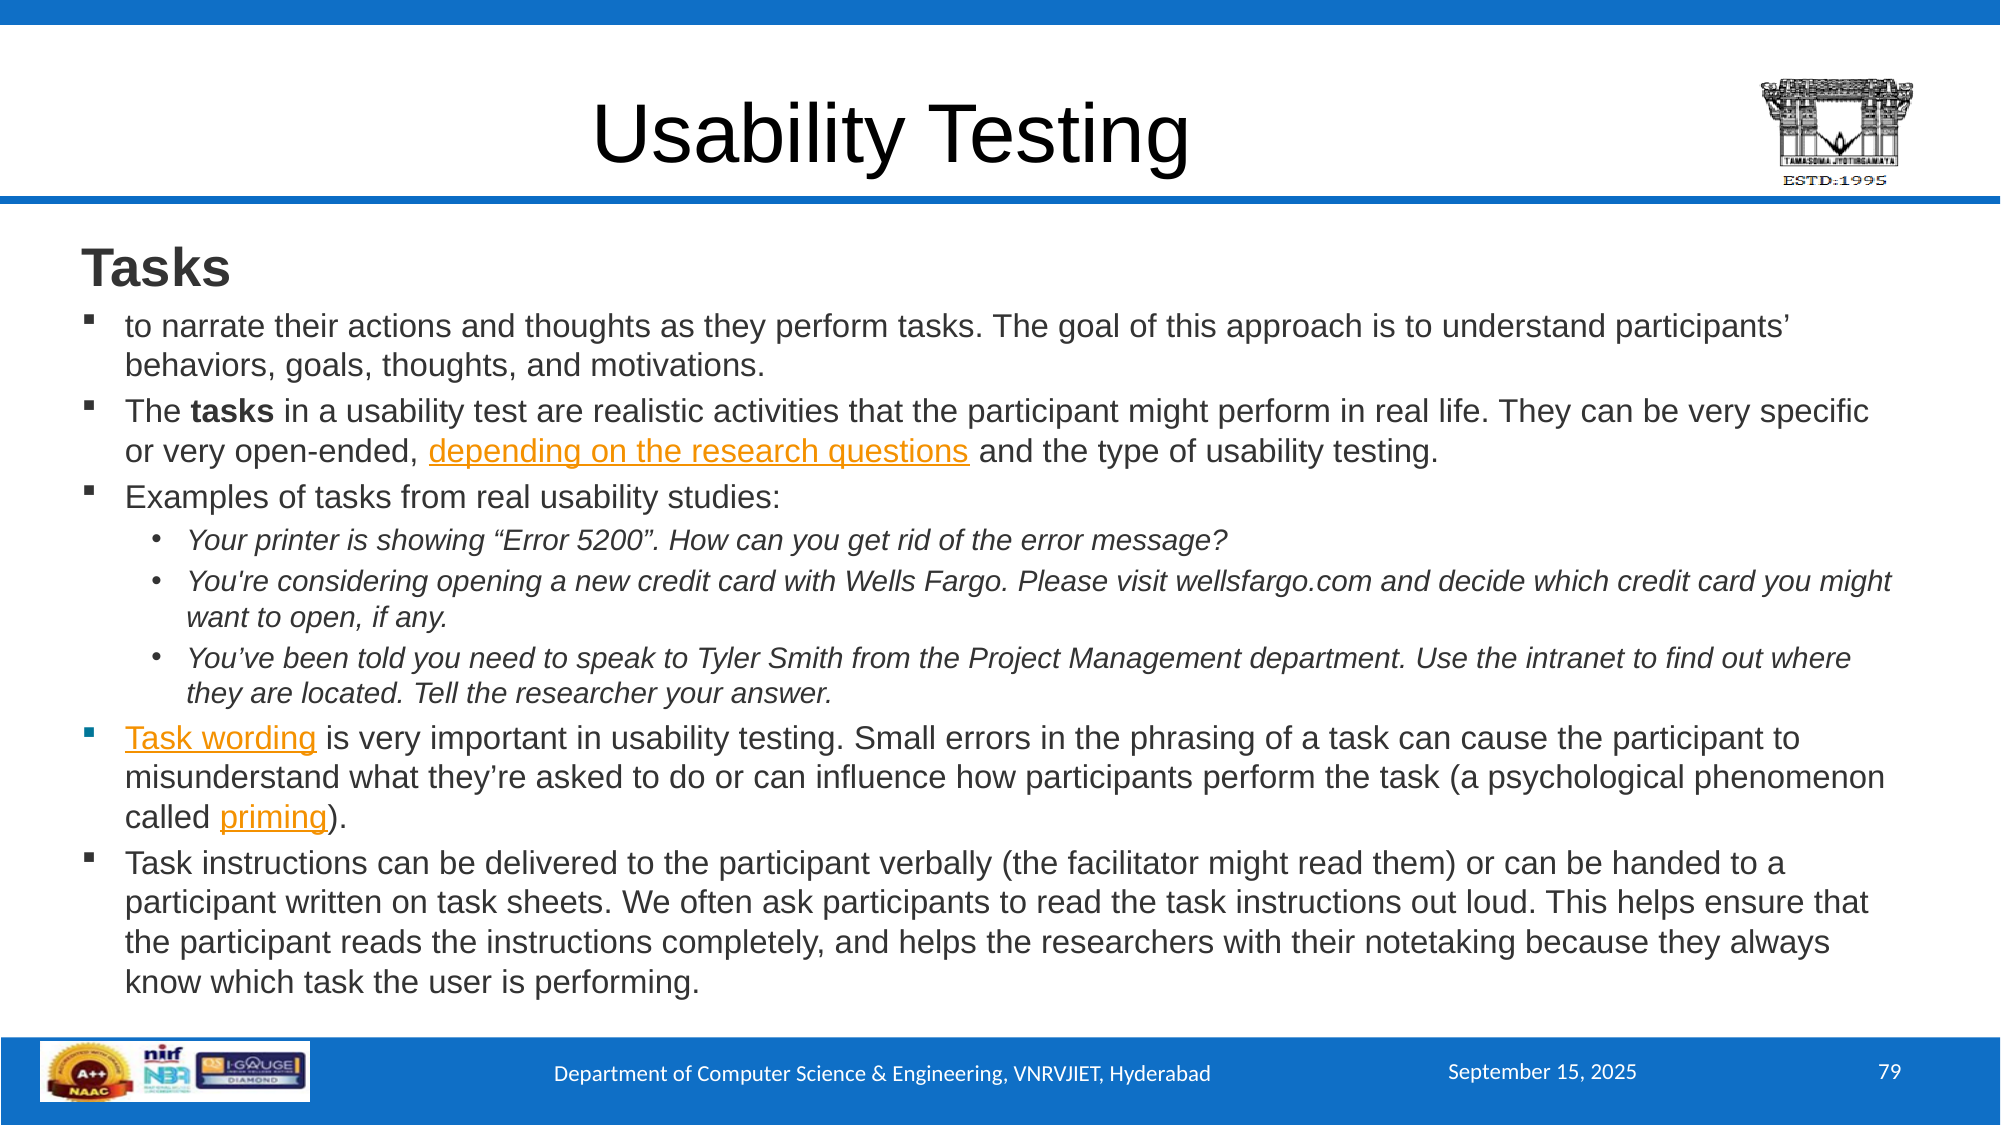

# Usability Testing
Tasks
to narrate their actions and thoughts as they perform tasks. The goal of this approach is to understand participants’ behaviors, goals, thoughts, and motivations.
The tasks in a usability test are realistic activities that the participant might perform in real life. They can be very specific or very open-ended, depending on the research questions and the type of usability testing.
Examples of tasks from real usability studies:
Your printer is showing “Error 5200”. How can you get rid of the error message?
You're considering opening a new credit card with Wells Fargo. Please visit wellsfargo.com and decide which credit card you might want to open, if any.
You’ve been told you need to speak to Tyler Smith from the Project Management department. Use the intranet to find out where they are located. Tell the researcher your answer.
Task wording is very important in usability testing. Small errors in the phrasing of a task can cause the participant to misunderstand what they’re asked to do or can influence how participants perform the task (a psychological phenomenon called priming).
Task instructions can be delivered to the participant verbally (the facilitator might read them) or can be handed to a participant written on task sheets. We often ask participants to read the task instructions out loud. This helps ensure that the participant reads the instructions completely, and helps the researchers with their notetaking because they always know which task the user is performing.
September 15, 2025
79
Department of Computer Science & Engineering, VNRVJIET, Hyderabad